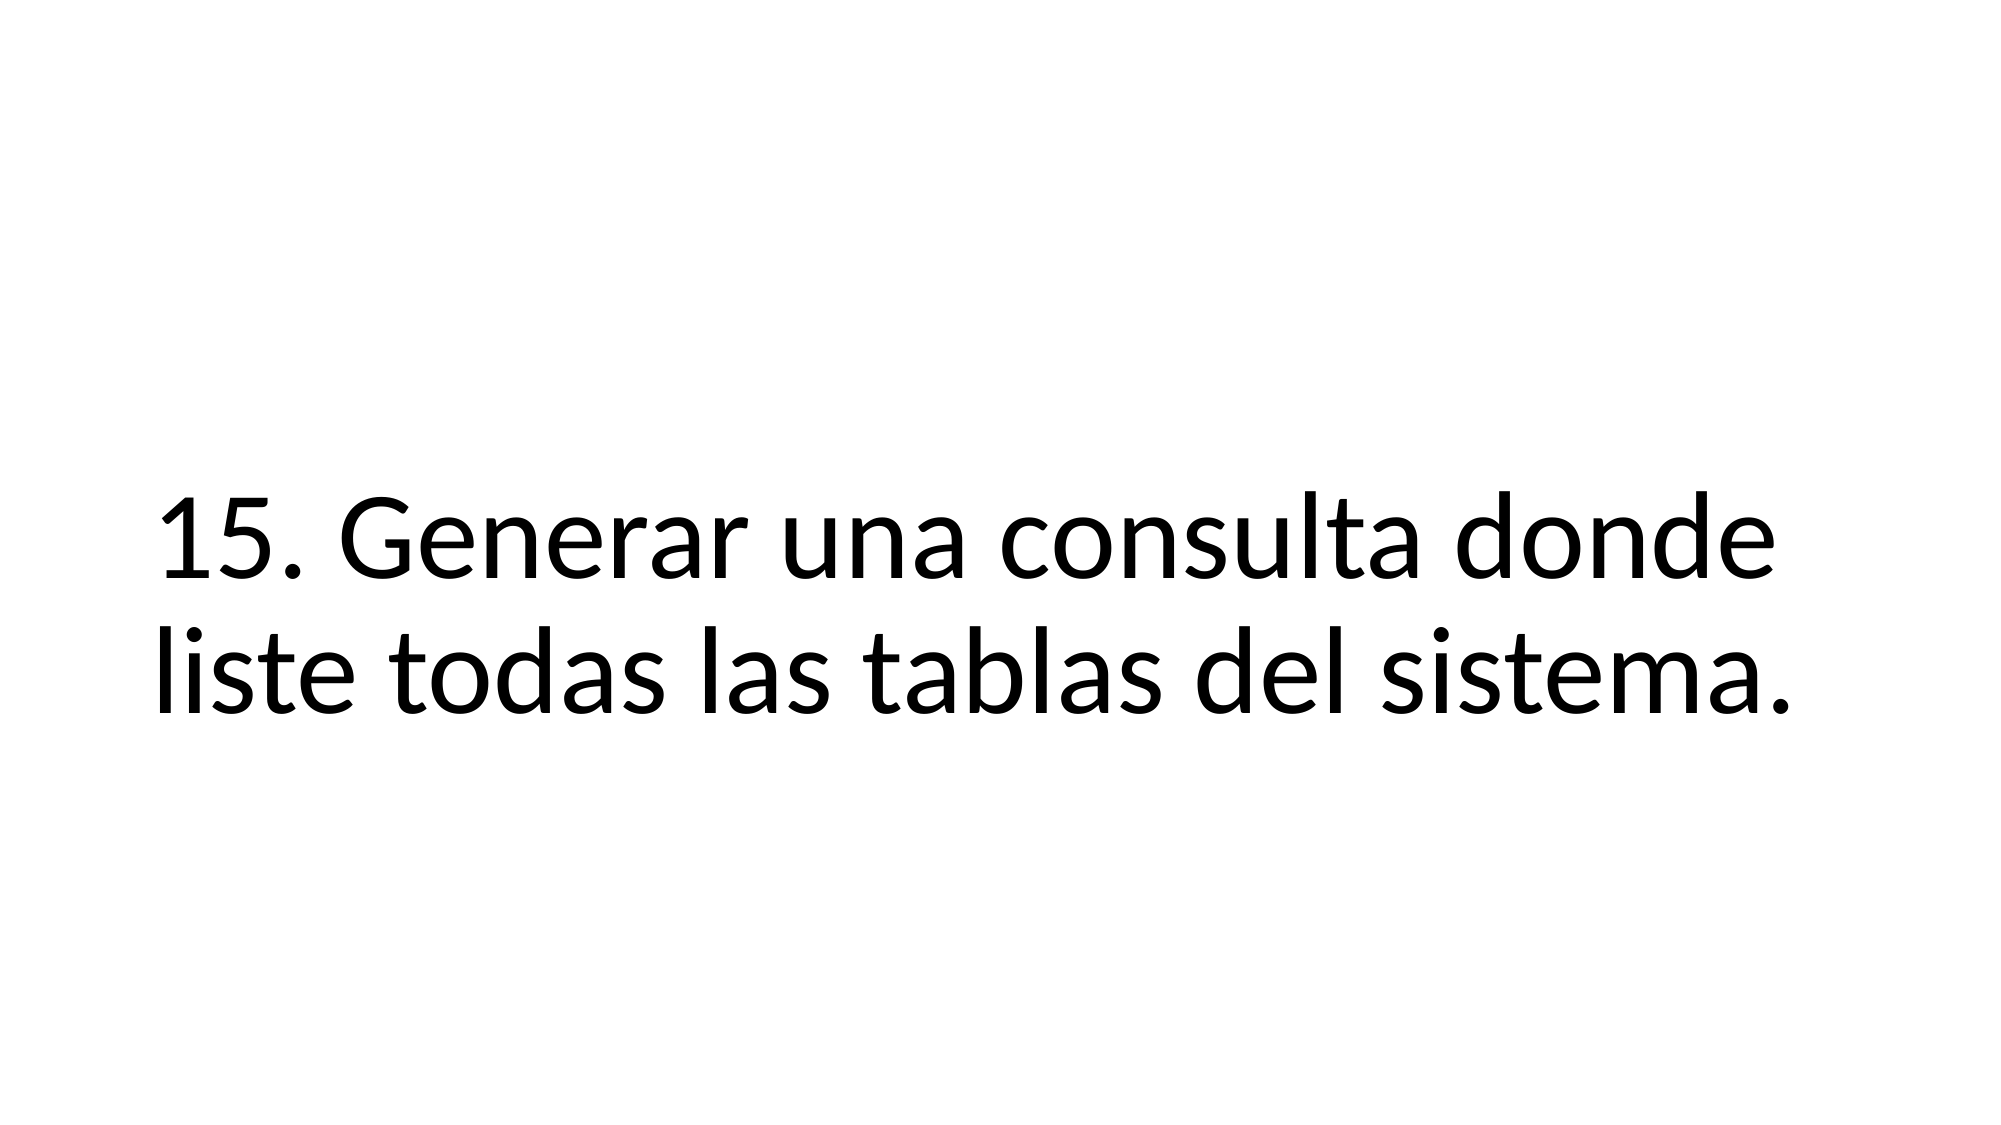

# 15. Generar una consulta donde liste todas las tablas del sistema.